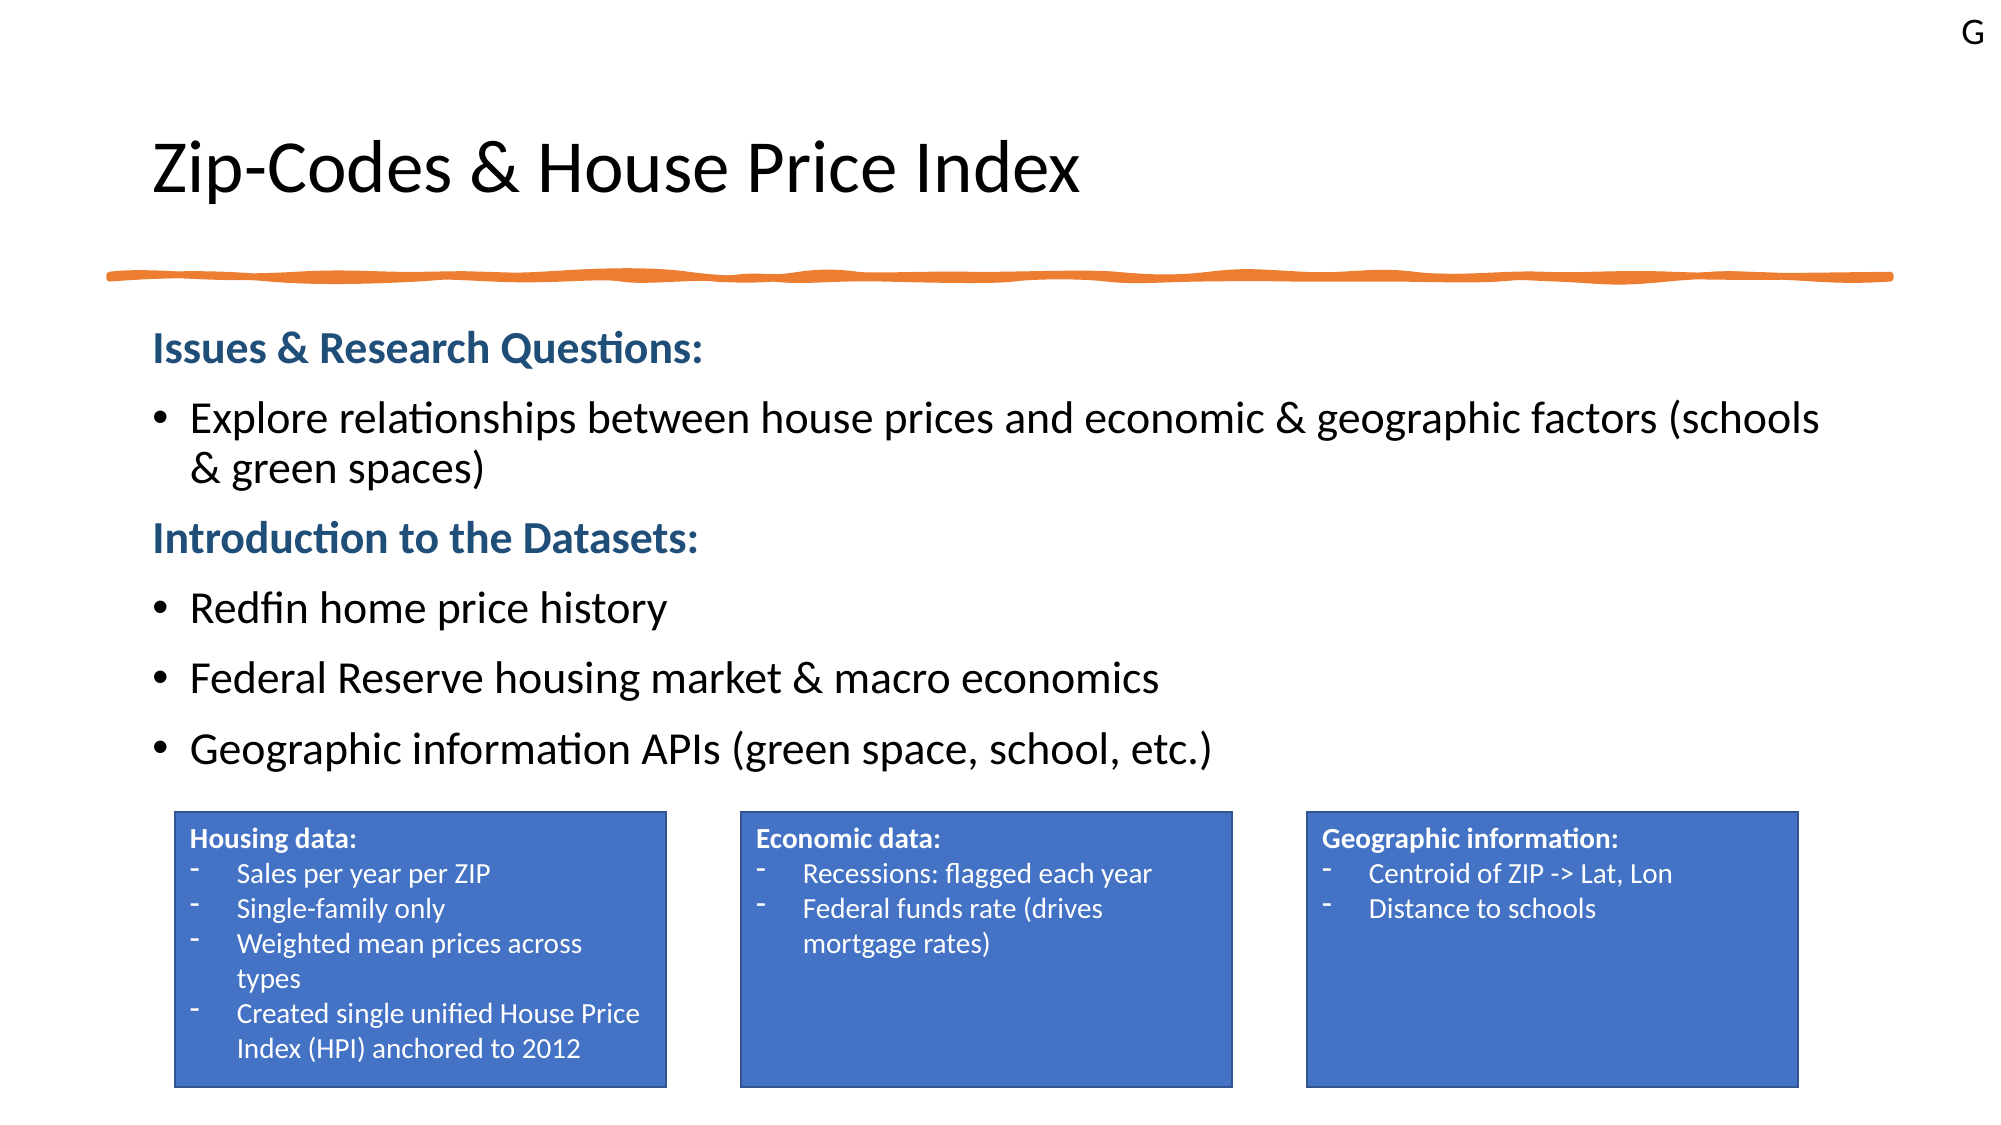

G
# Zip-Codes & House Price Index

Issues & Research Questions:
Explore relationships between house prices and economic & geographic factors (schools & green spaces)
Introduction to the Datasets:
Redfin home price history
Federal Reserve housing market & macro economics
Geographic information APIs (green space, school, etc.)
Housing data:
Sales per year per ZIP
Single-family only
Weighted mean prices across types
Created single unified House Price Index (HPI) anchored to 2012

Economic data:
Recessions: flagged each year
Federal funds rate (drives mortgage rates)
Geographic information:
Centroid of ZIP -> Lat, Lon
Distance to schools